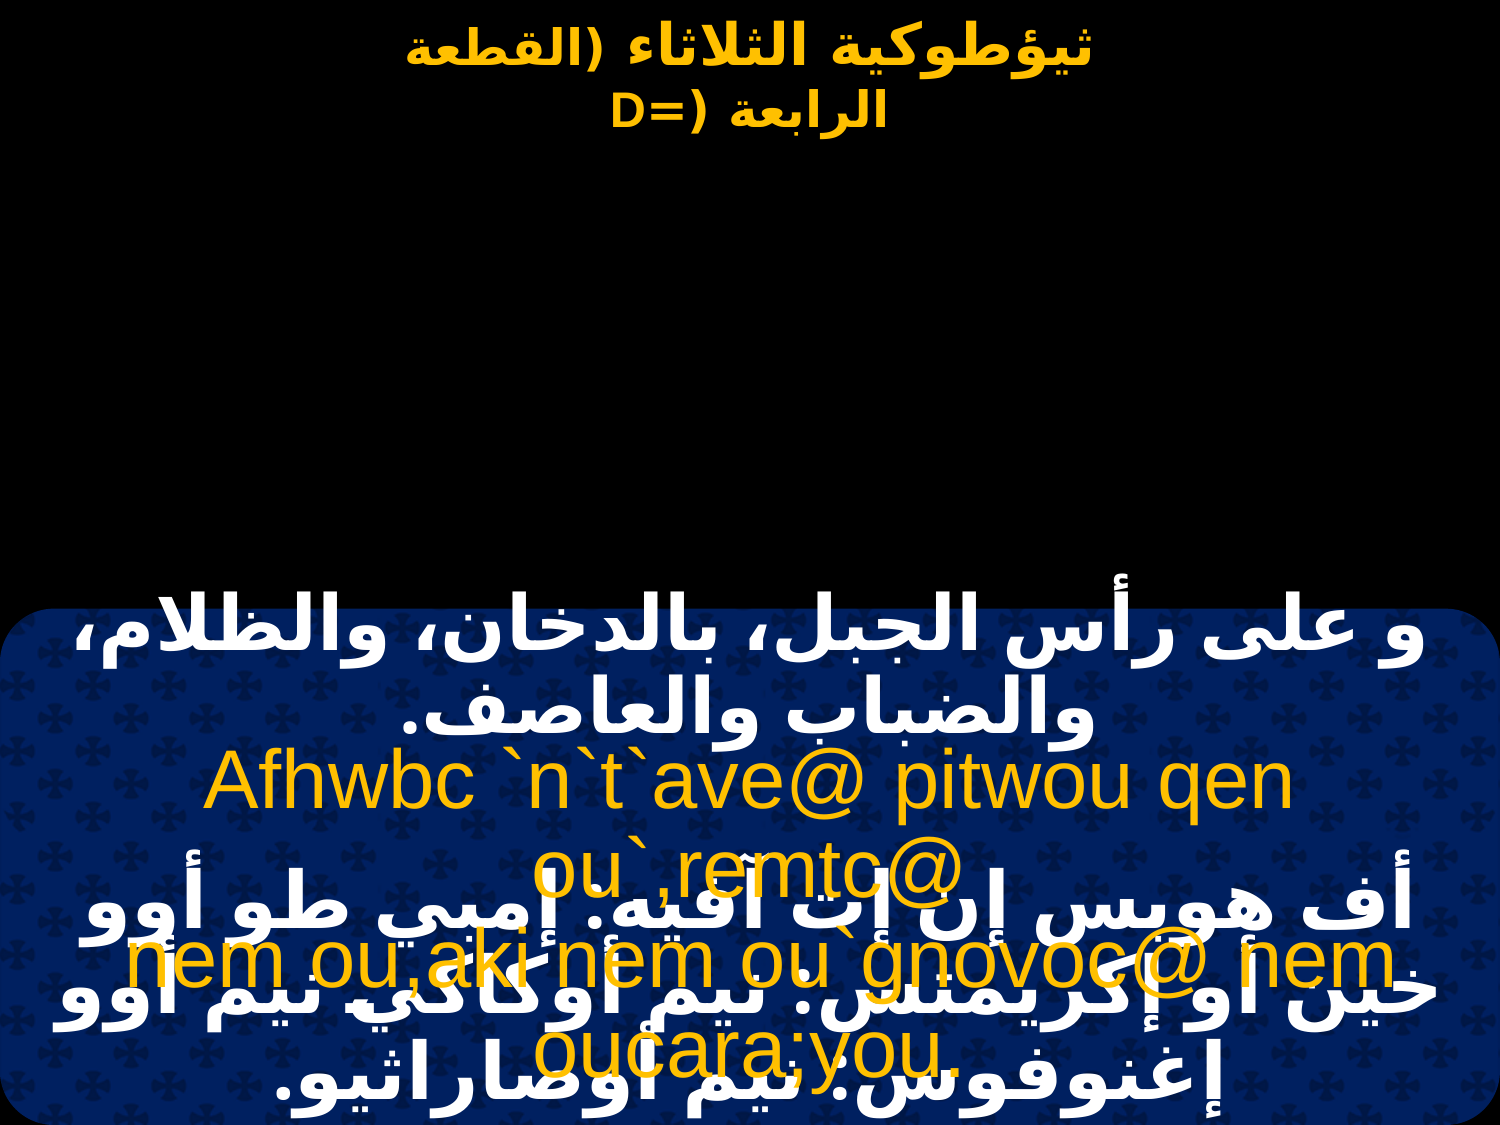

و على رأس الجبل، بالدخان، والظلام، والضباب والعاصف.
Afhwbc `n`t`ave@ pitwou qen ou`,remtc@
 nem ou,aki nem ou`gnovoc@ nem oucara;you.
أف هوبس إن إت آفيه: إمبي طو أوو خين أو إكريمتس: نيم أوكاكي نيم أوو إغنوفوس: نيم أوصاراثيو.